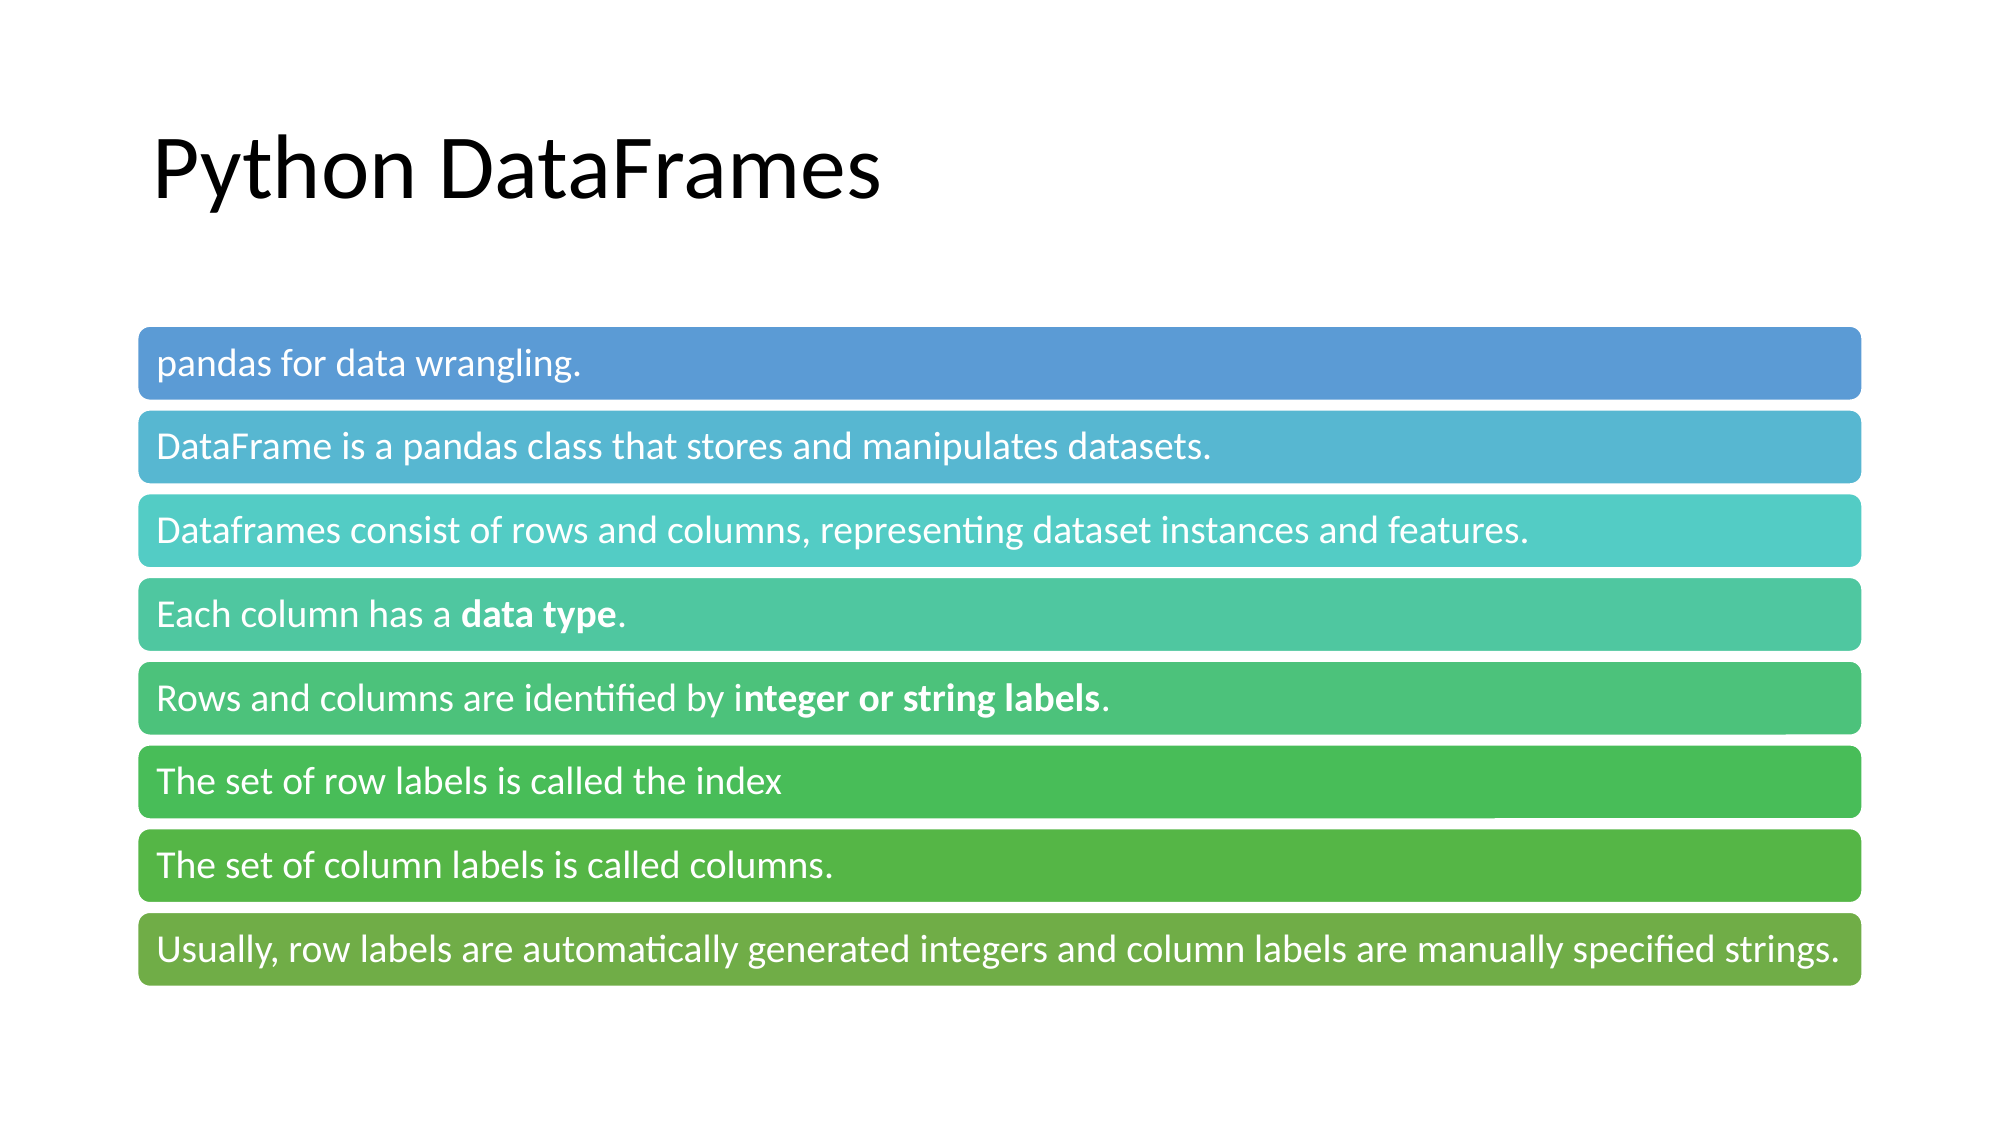

# Python DataFrames
pandas for data wrangling.
DataFrame is a pandas class that stores and manipulates datasets.
Dataframes consist of rows and columns, representing dataset instances and features.
Each column has a data type.
Rows and columns are identified by integer or string labels.
The set of row labels is called the index
The set of column labels is called columns.
Usually, row labels are automatically generated integers and column labels are manually specified strings.